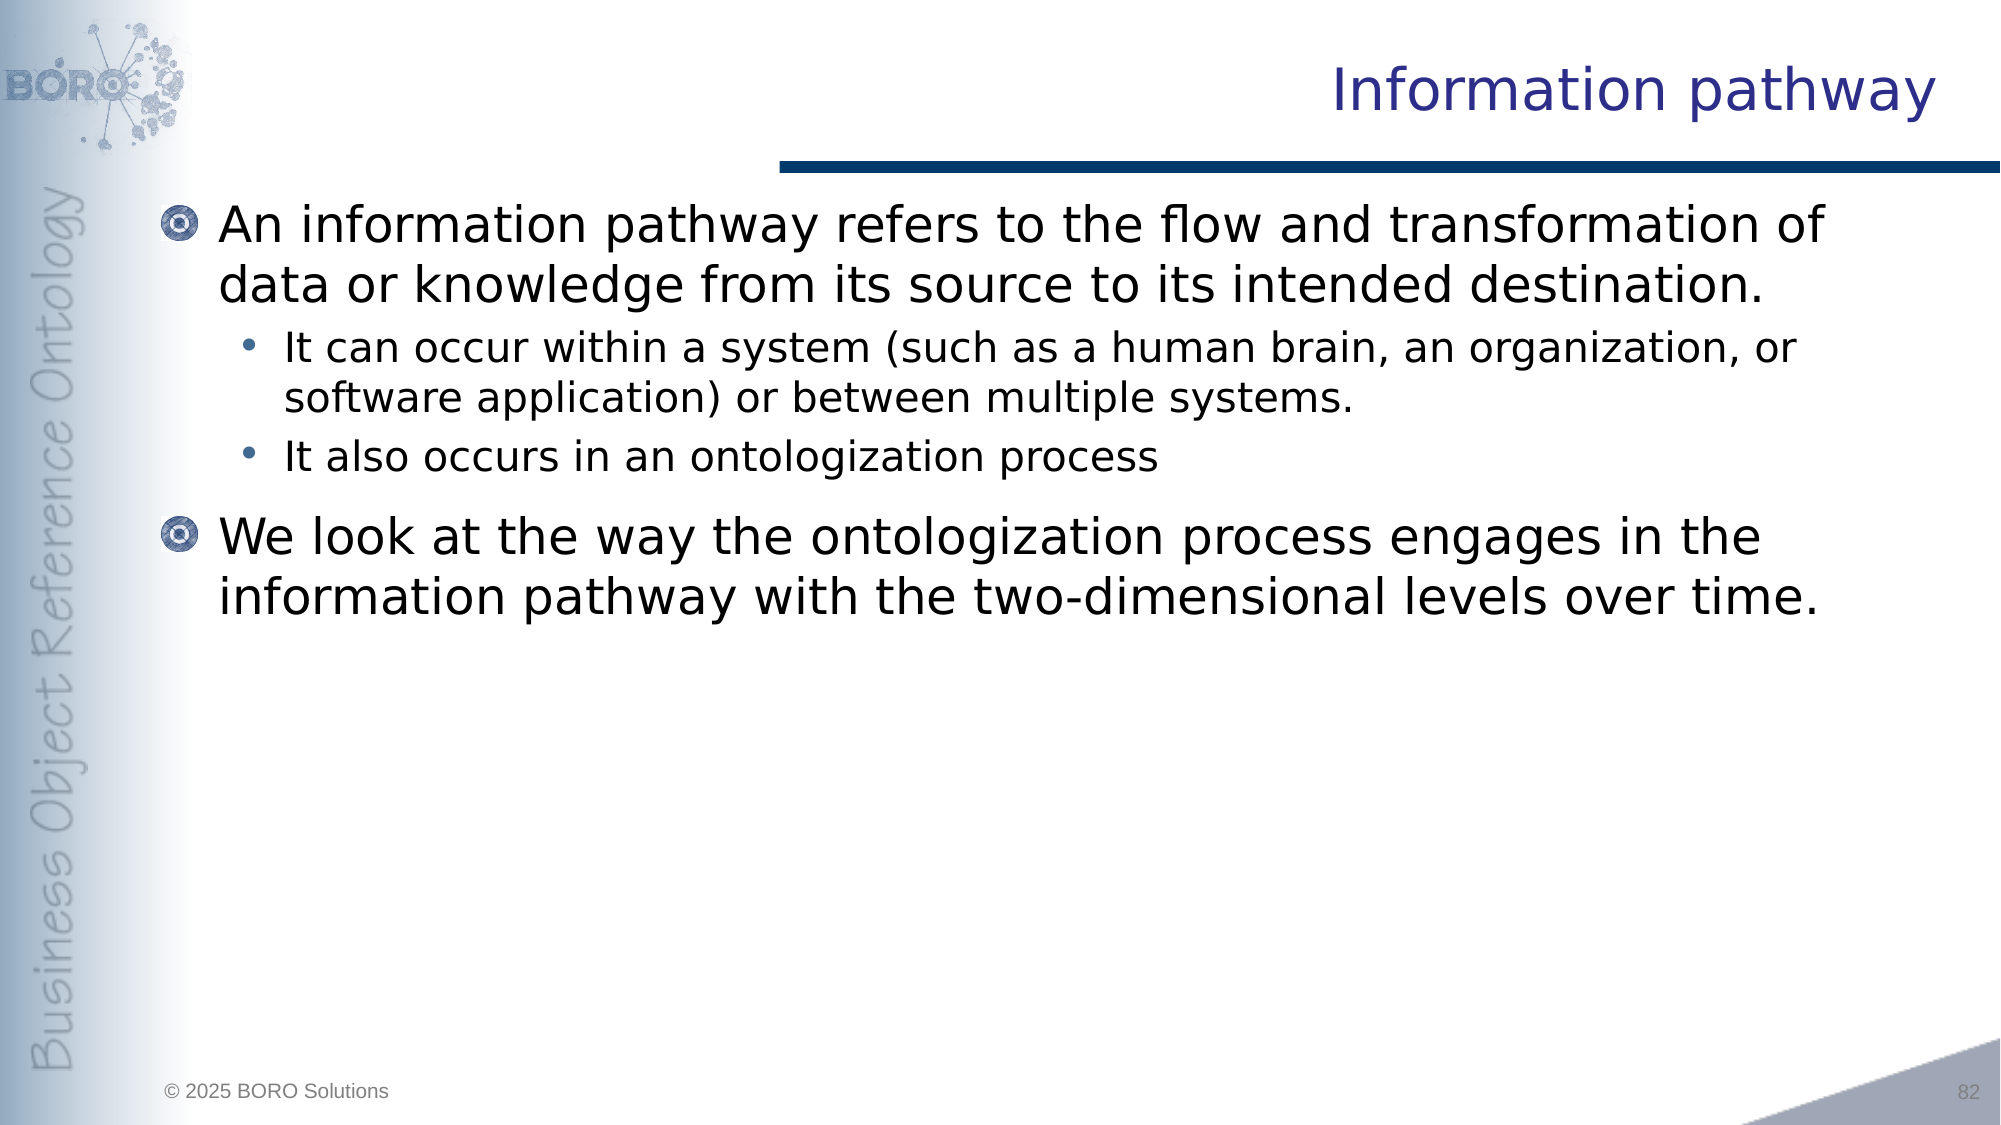

# Information pathway
An information pathway refers to the flow and transformation of data or knowledge from its source to its intended destination.
It can occur within a system (such as a human brain, an organization, or software application) or between multiple systems.
It also occurs in an ontologization process
We look at the way the ontologization process engages in the information pathway with the two-dimensional levels over time.
82